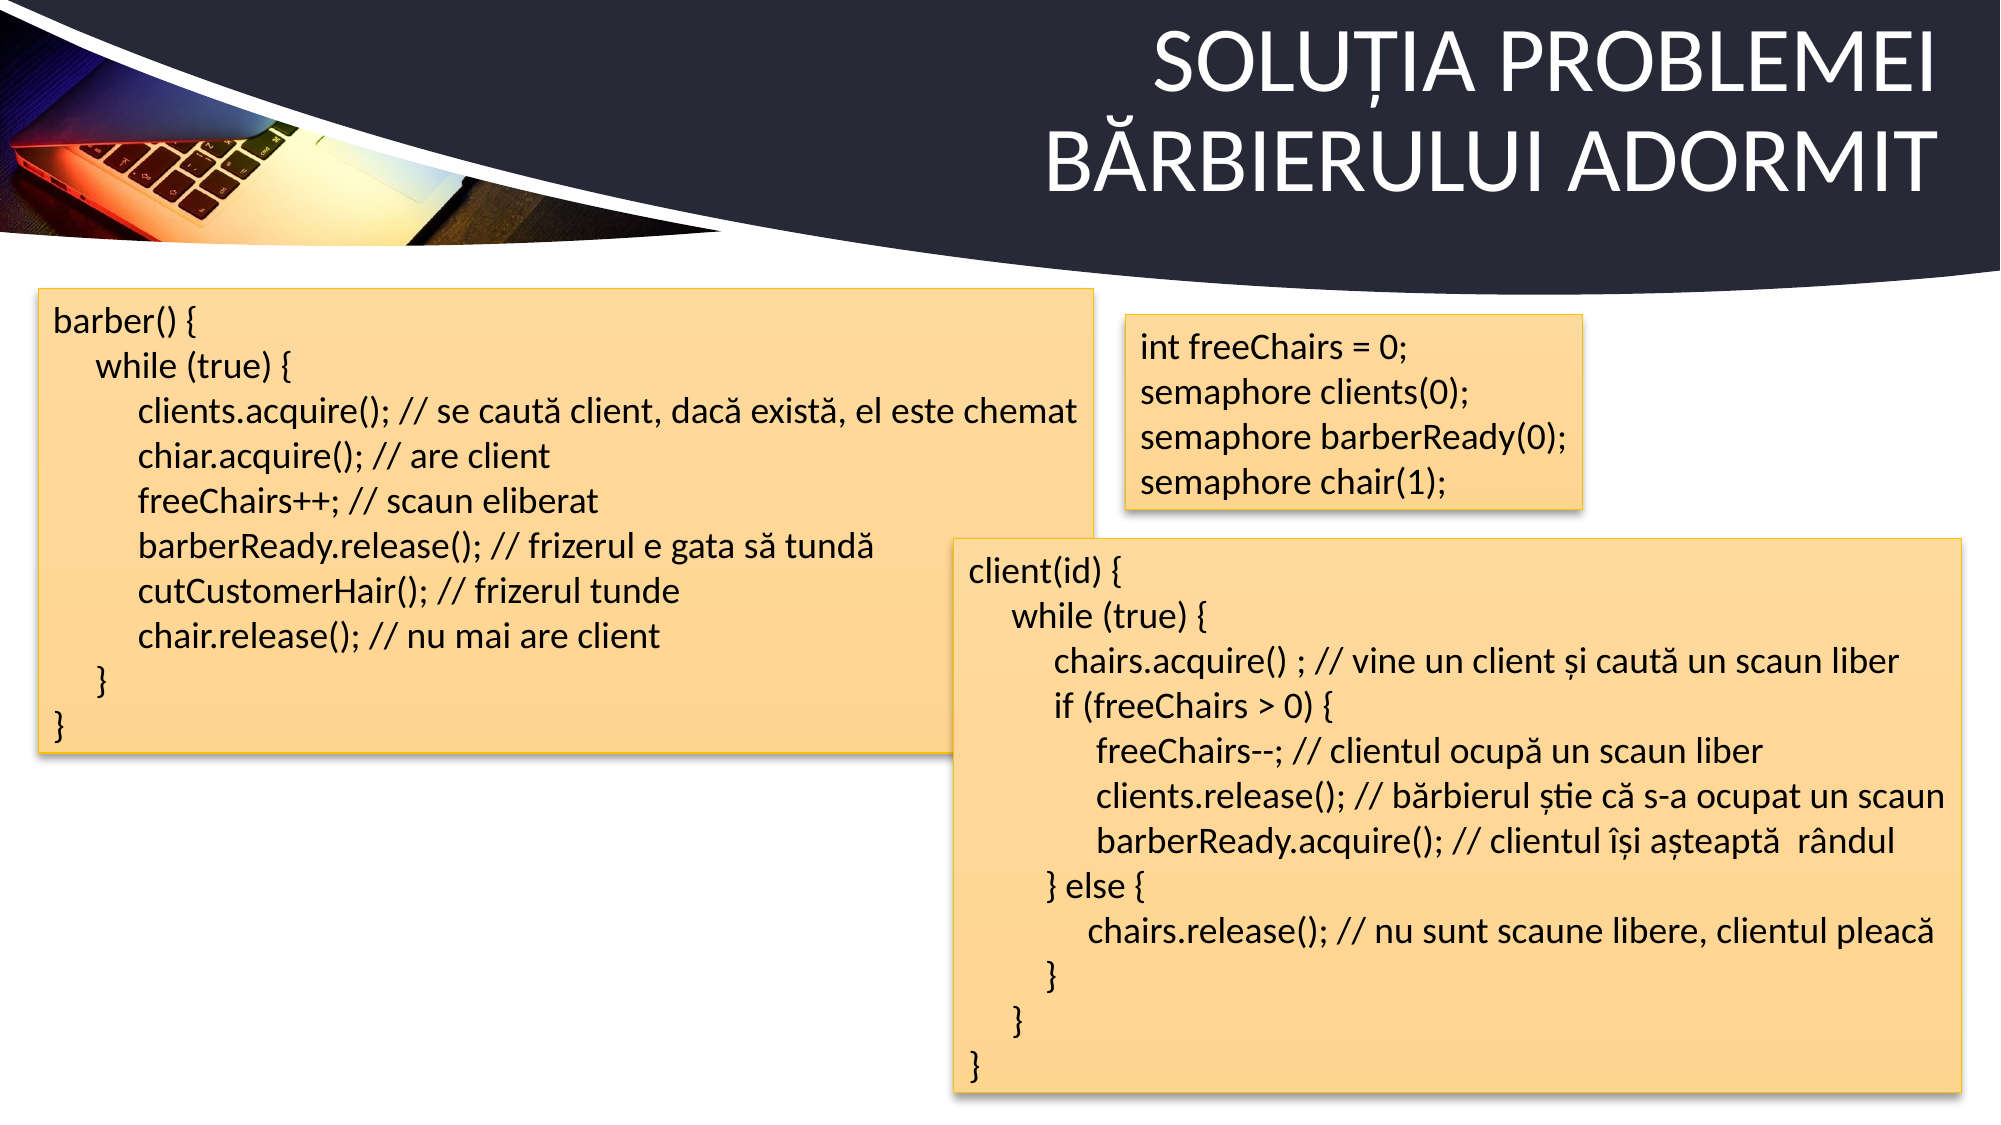

# Soluția problemei bărbierului adormit
barber() {
     while (true) {
          clients.acquire(); // se caută client, dacă există, el este chemat
          chiar.acquire(); // are client
          freeChairs++; // scaun eliberat
          barberReady.release(); // frizerul e gata să tundă
          cutCustomerHair(); // frizerul tunde
          chair.release(); // nu mai are client
     }
}
int freeChairs = 0;
semaphore clients(0);
semaphore barberReady(0);
semaphore chair(1);
client(id) {
     while (true) {
          chairs.acquire() ; // vine un client și caută un scaun liber
          if (freeChairs > 0) {
               freeChairs--; // clientul ocupă un scaun liber
               clients.release(); // bărbierul știe că s-a ocupat un scaun
               barberReady.acquire(); // clientul își așteaptă  rândul
         } else {
              chairs.release(); // nu sunt scaune libere, clientul pleacă
         }
     }
}